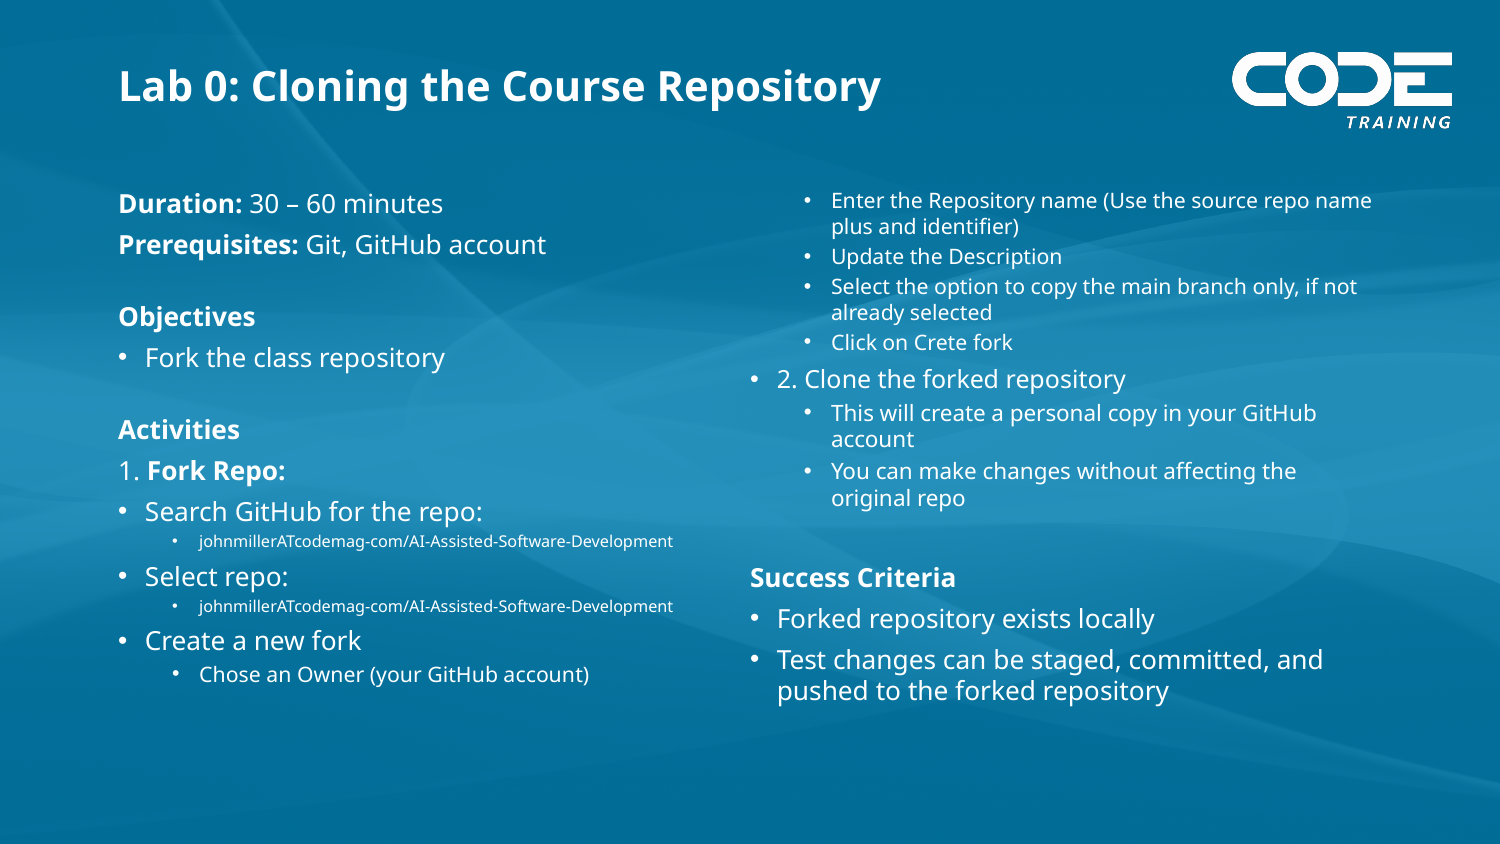

# Lab 0: Cloning the Course Repository
Duration: 30 – 60 minutes
Prerequisites: Git, GitHub account
Objectives
Fork the class repository
Activities
1. Fork Repo:
Search GitHub for the repo:
johnmillerATcodemag-com/AI-Assisted-Software-Development
Select repo:
johnmillerATcodemag-com/AI-Assisted-Software-Development
Create a new fork
Chose an Owner (your GitHub account)
Enter the Repository name (Use the source repo name plus and identifier)
Update the Description
Select the option to copy the main branch only, if not already selected
Click on Crete fork
2. Clone the forked repository
This will create a personal copy in your GitHub account
You can make changes without affecting the original repo

Success Criteria
Forked repository exists locally
Test changes can be staged, committed, and pushed to the forked repository